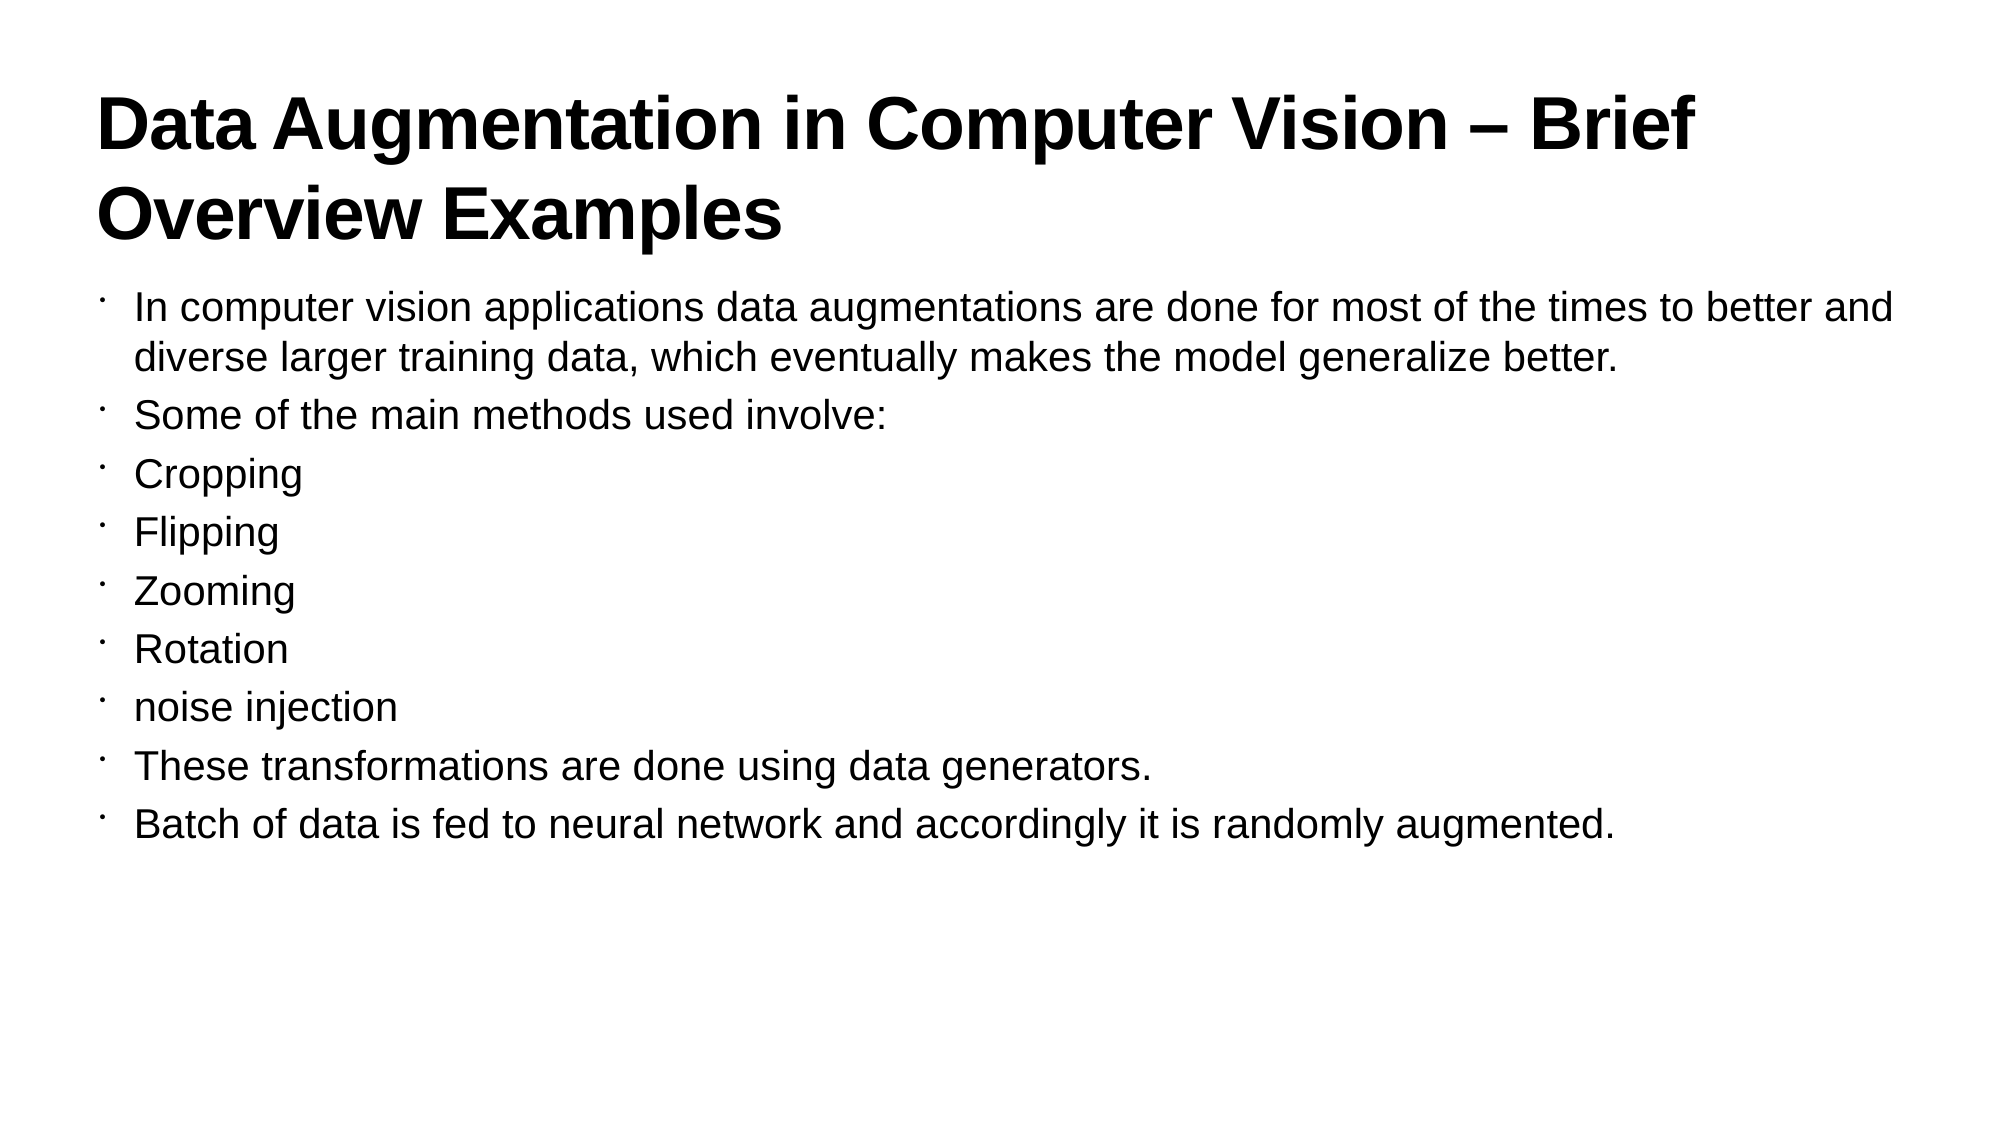

# Data Augmentation in Computer Vision – Brief Overview Examples
In computer vision applications data augmentations are done for most of the times to better and diverse larger training data, which eventually makes the model generalize better.
Some of the main methods used involve:
Cropping
Flipping
Zooming
Rotation
noise injection
These transformations are done using data generators.
Batch of data is fed to neural network and accordingly it is randomly augmented.